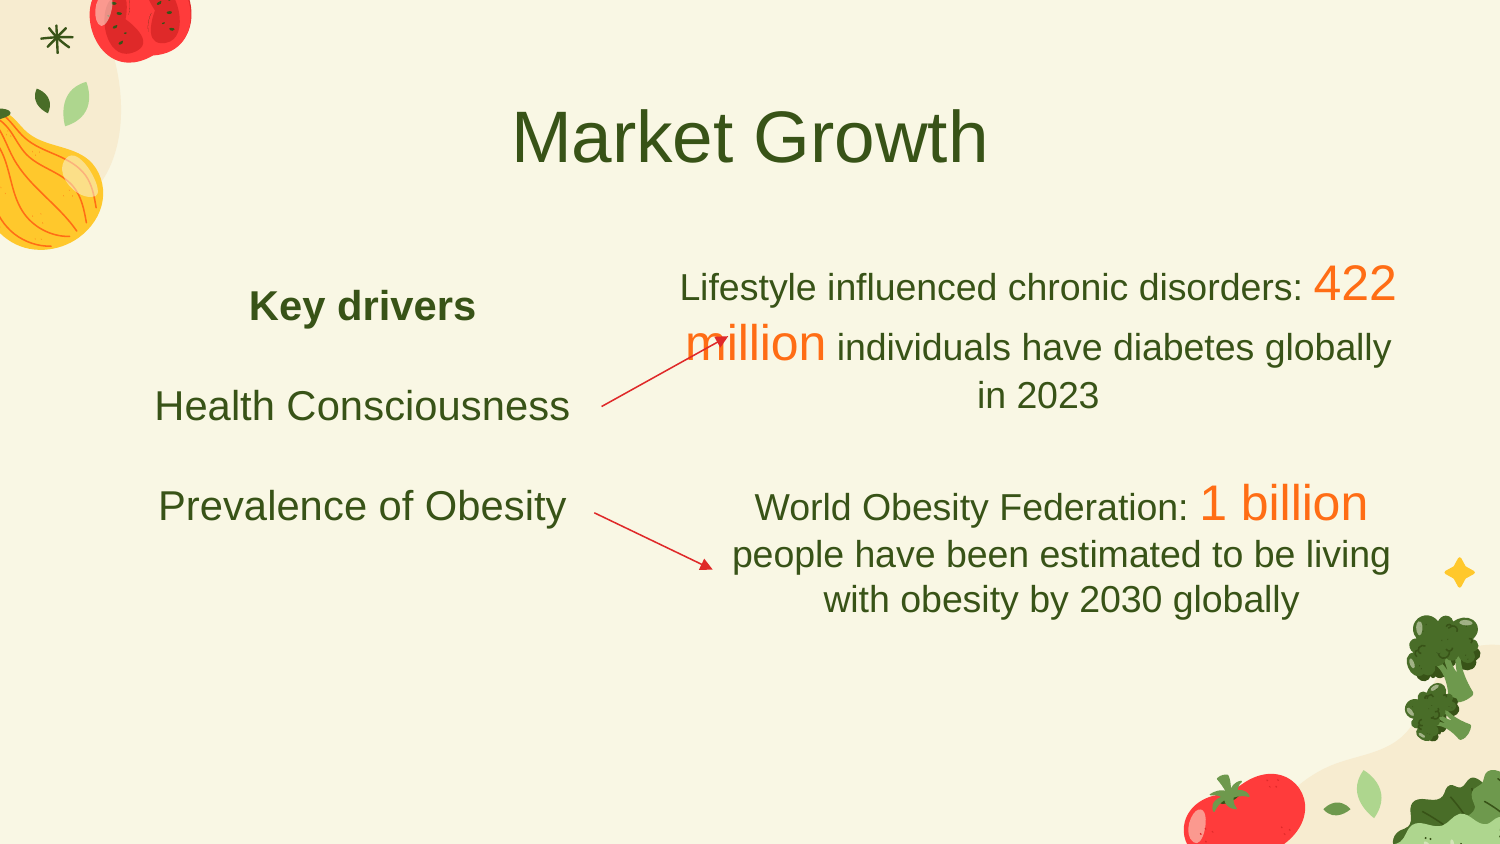

# Market Growth
Lifestyle influenced chronic disorders: 422 million individuals have diabetes globally in 2023
Key drivers

Health Consciousness

Prevalence of Obesity

World Obesity Federation: 1 billion people have been estimated to be living with obesity by 2030 globally